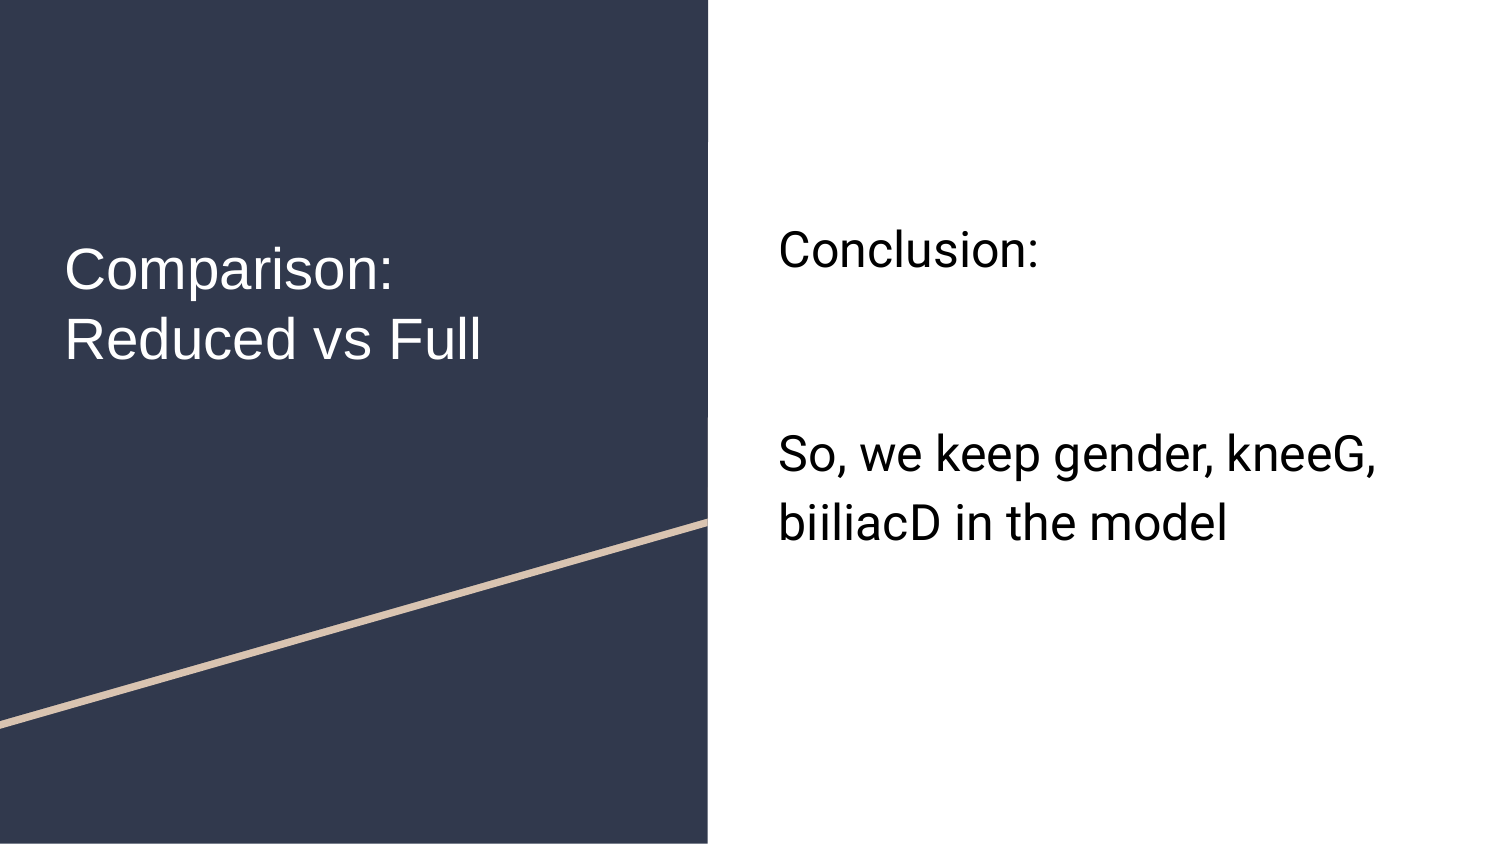

Conclusion:

So, we keep gender, kneeG, biiliacD in the model
# Comparison:
Reduced vs Full